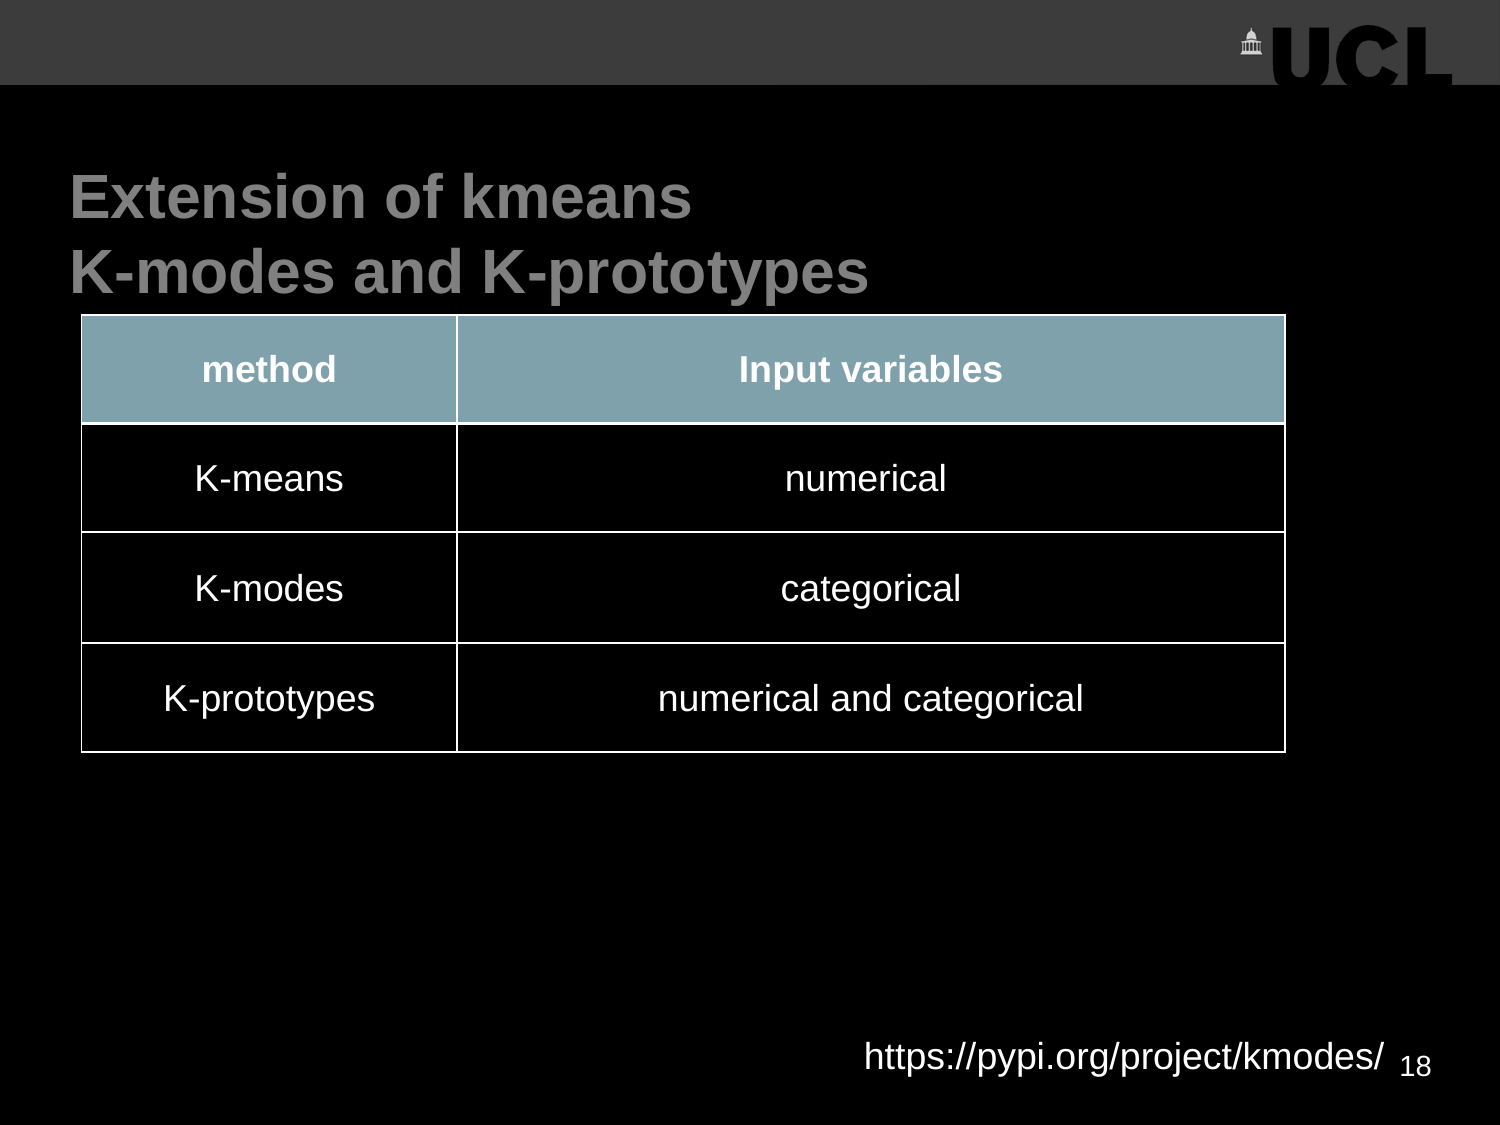

# Extension of kmeans K-modes and K-prototypes
| method | Input variables |
| --- | --- |
| K-means | numerical |
| K-modes | categorical |
| K-prototypes | numerical and categorical |
https://pypi.org/project/kmodes/
18